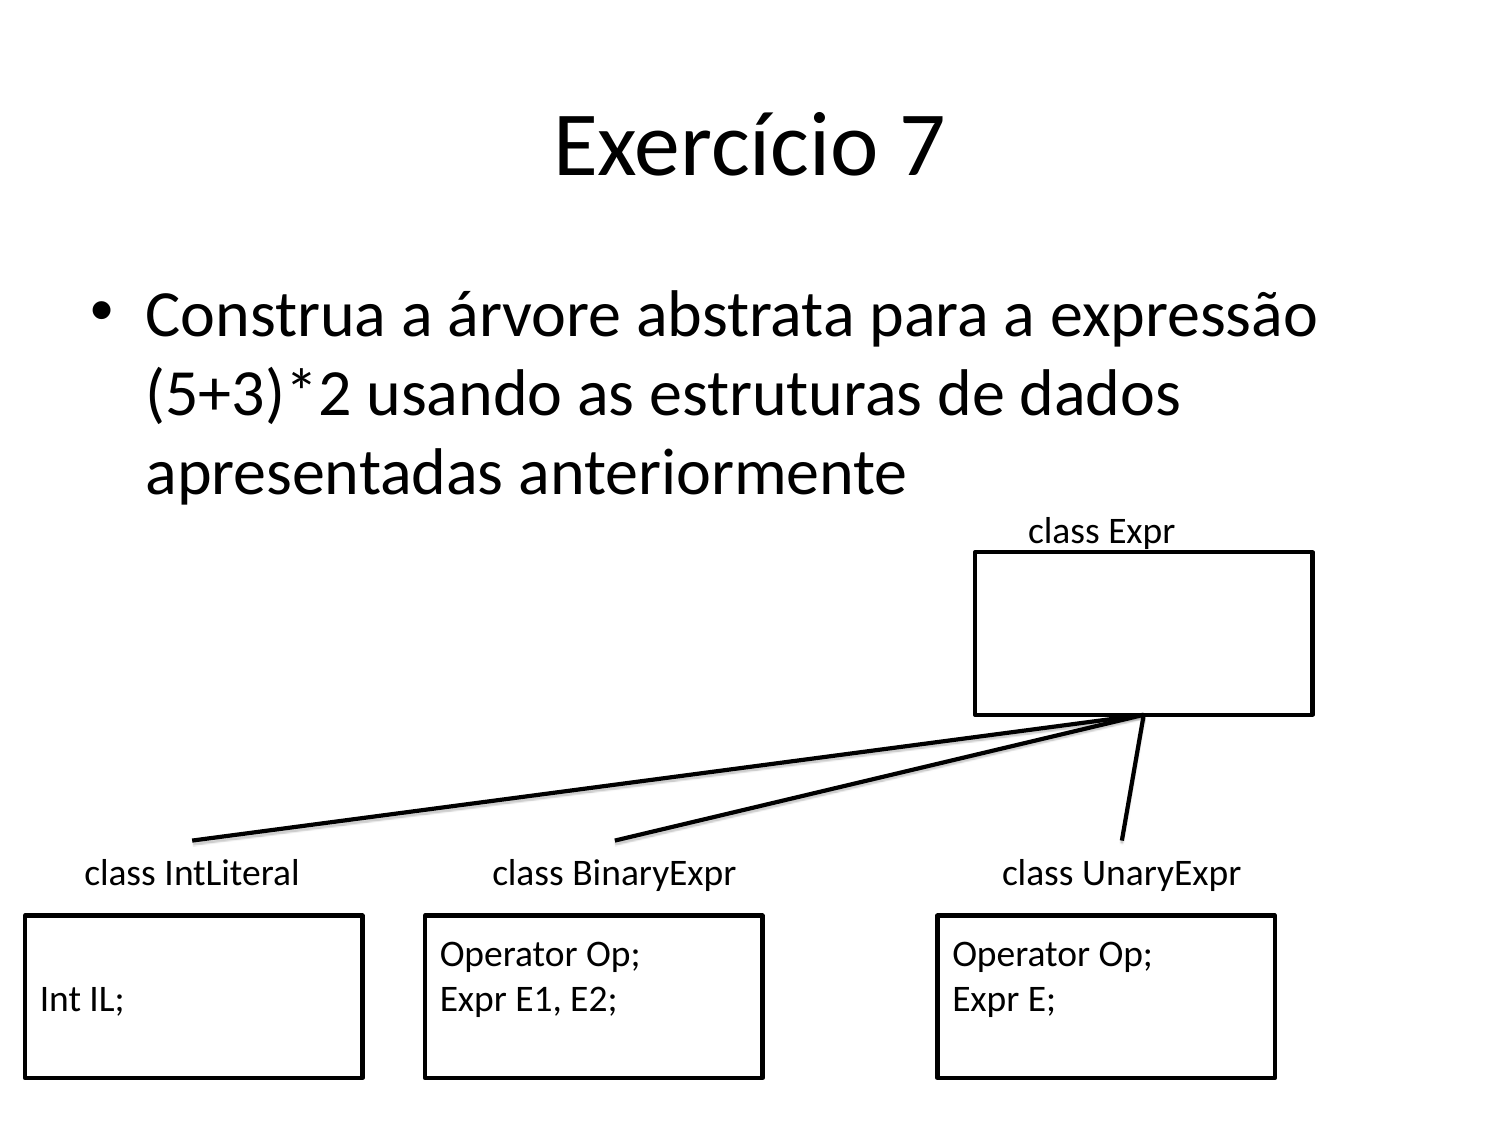

# Exercício 7
Construa a árvore abstrata para a expressão (5+3)*2 usando as estruturas de dados apresentadas anteriormente
class Expr

class IntLiteral
Int IL;
class BinaryExpr
Operator Op;
Expr E1, E2;
class UnaryExpr
Operator Op;
Expr E;